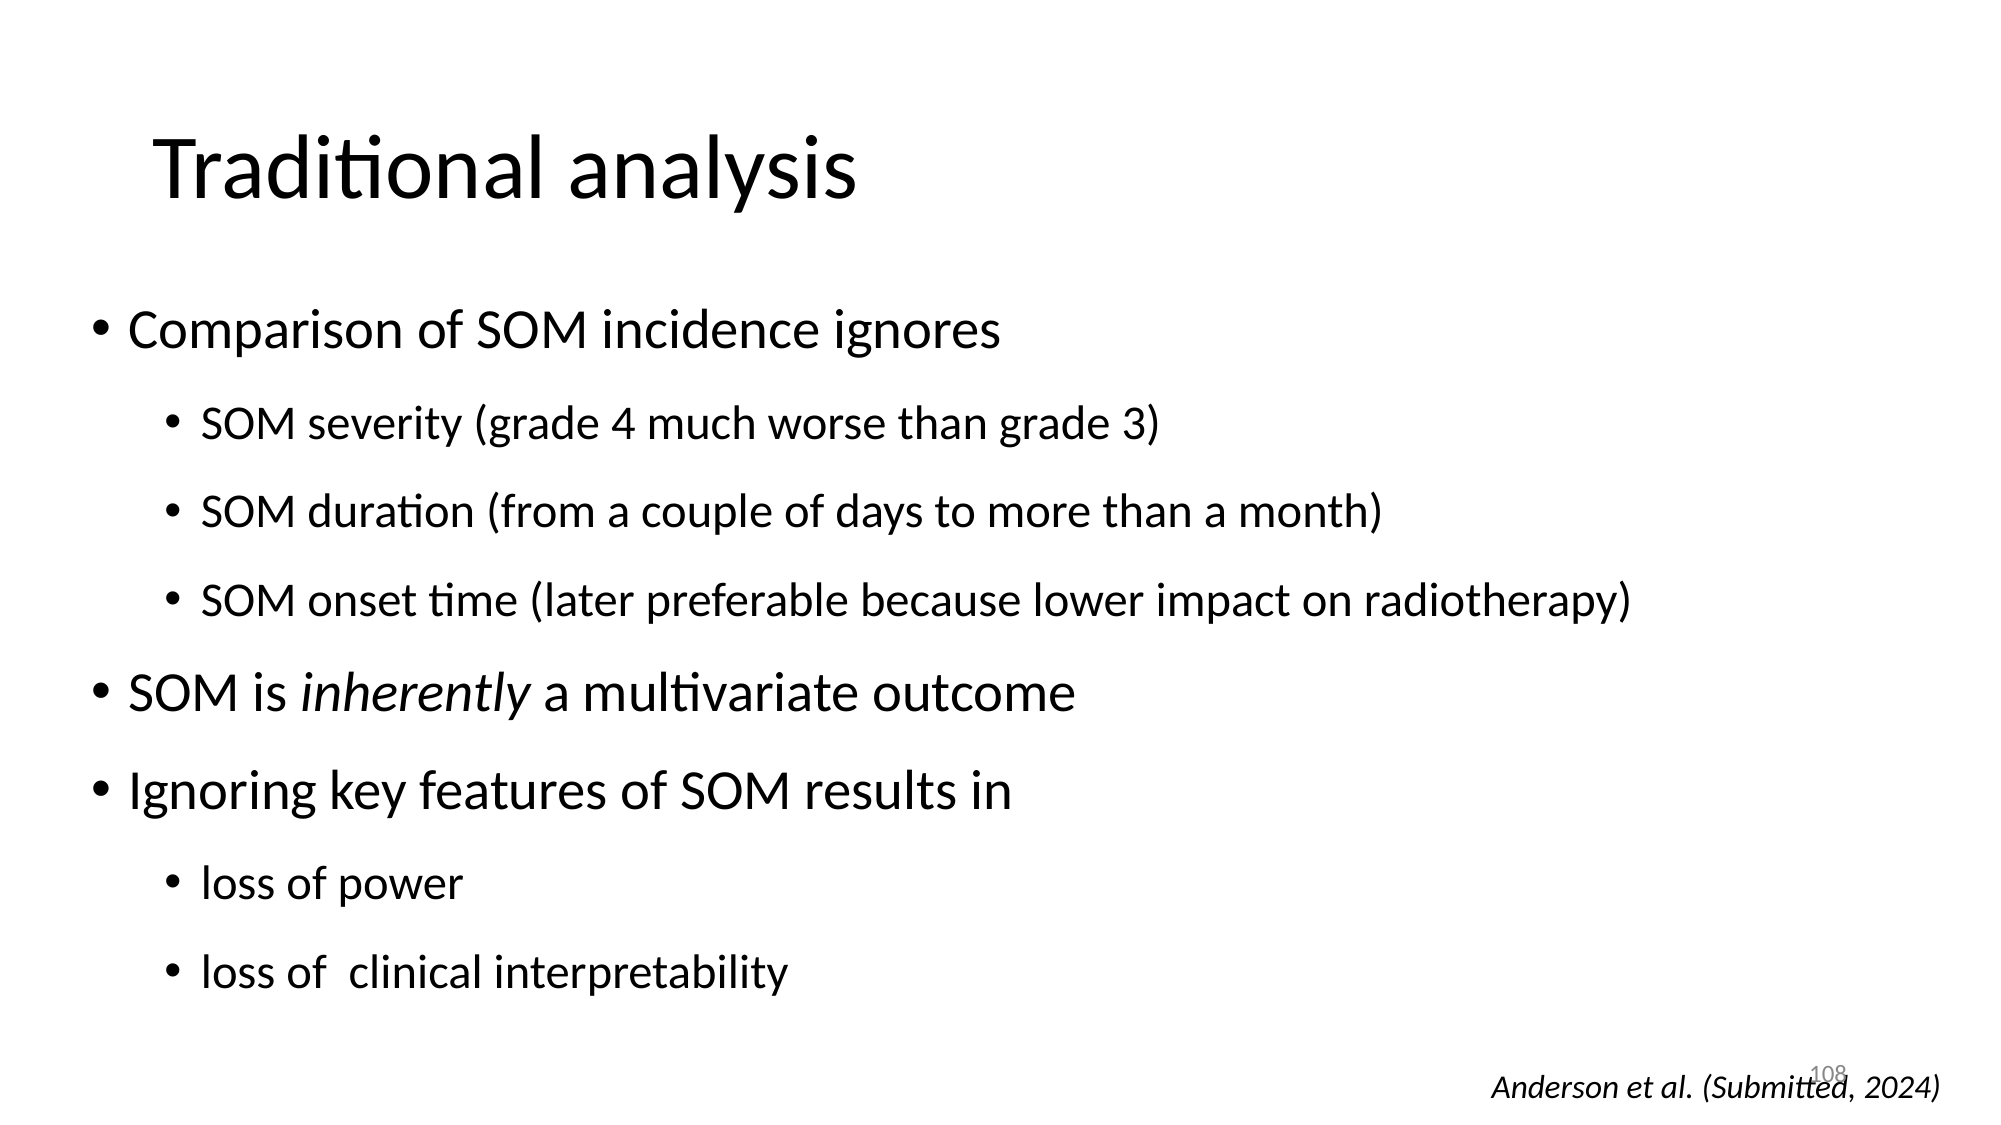

# Traditional analysis
Comparison of SOM incidence ignores
SOM severity (grade 4 much worse than grade 3)
SOM duration (from a couple of days to more than a month)
SOM onset time (later preferable because lower impact on radiotherapy)
SOM is inherently a multivariate outcome
Ignoring key features of SOM results in
loss of power
loss of  clinical interpretability

108
Anderson et al. (Submitted, 2024)